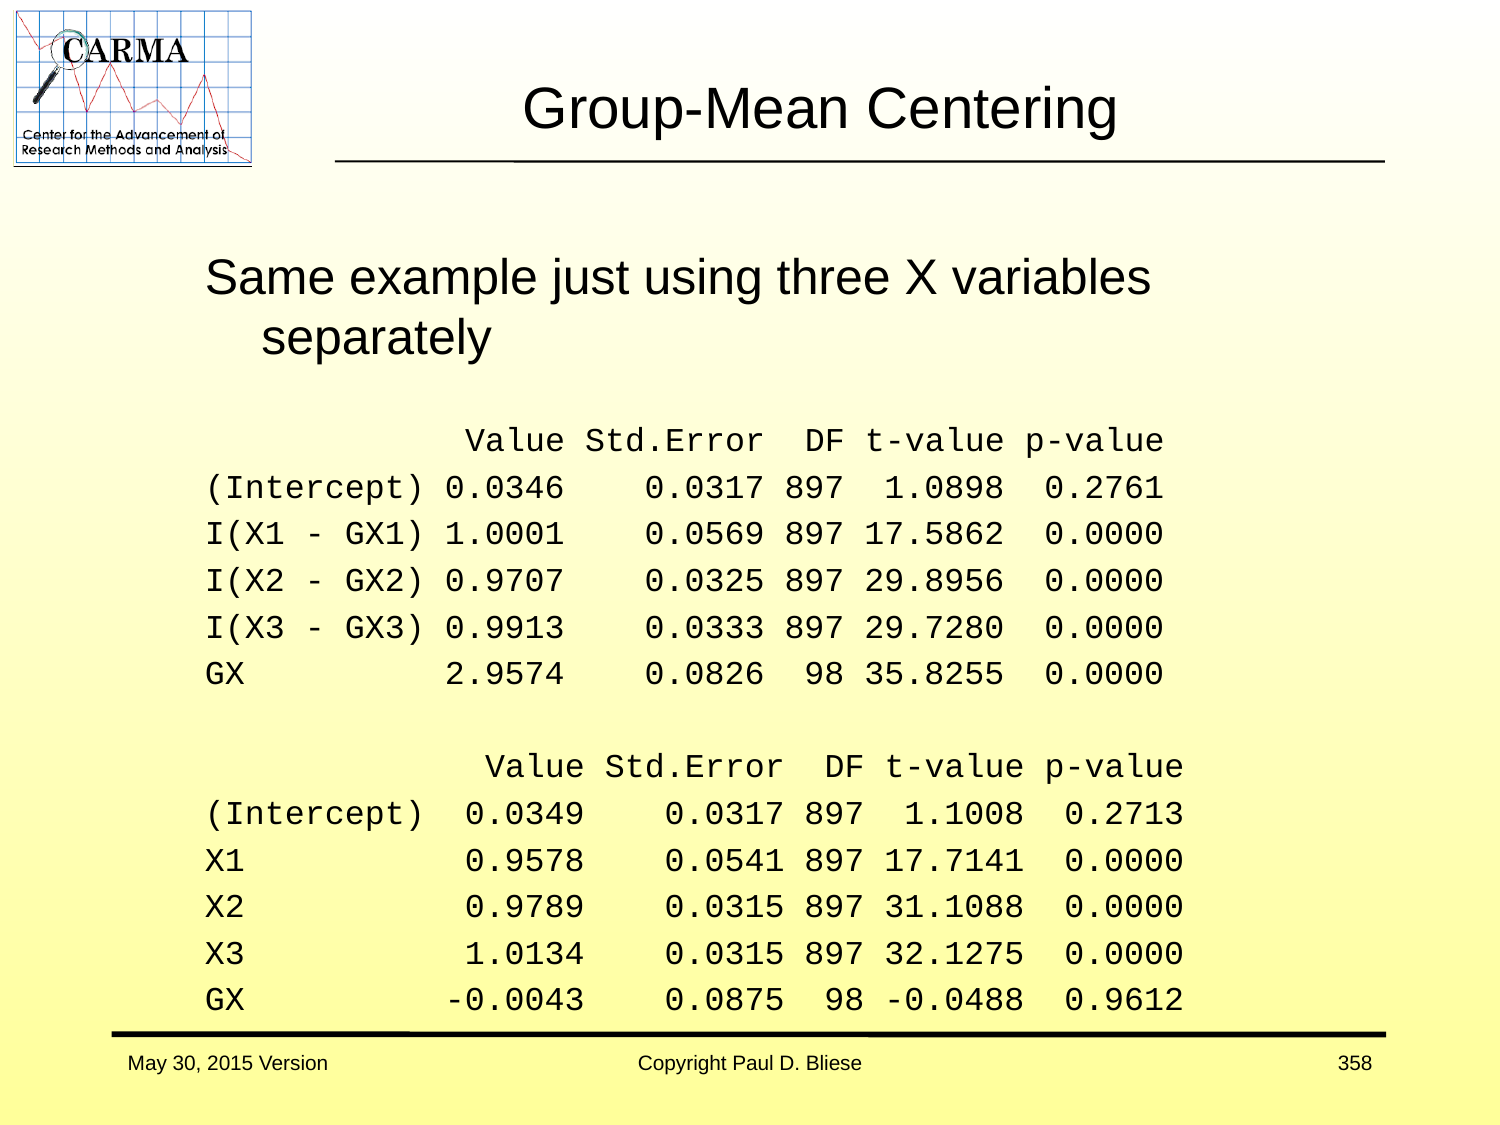

# Group-Mean Centering
Same example just using three X variables separately

             Value Std.Error  DF t-value p-value
(Intercept) 0.0346    0.0317 897  1.0898  0.2761
I(X1 - GX1) 1.0001    0.0569 897 17.5862  0.0000
I(X2 - GX2) 0.9707    0.0325 897 29.8956  0.0000
I(X3 - GX3) 0.9913    0.0333 897 29.7280  0.0000
GX          2.9574    0.0826  98 35.8255  0.0000

              Value Std.Error  DF t-value p-value
(Intercept)  0.0349    0.0317 897  1.1008  0.2713
X1           0.9578    0.0541 897 17.7141  0.0000
X2           0.9789    0.0315 897 31.1088  0.0000
X3           1.0134    0.0315 897 32.1275  0.0000
GX          -0.0043    0.0875  98 -0.0488  0.9612
May 30, 2015 Version
Copyright Paul D. Bliese
358